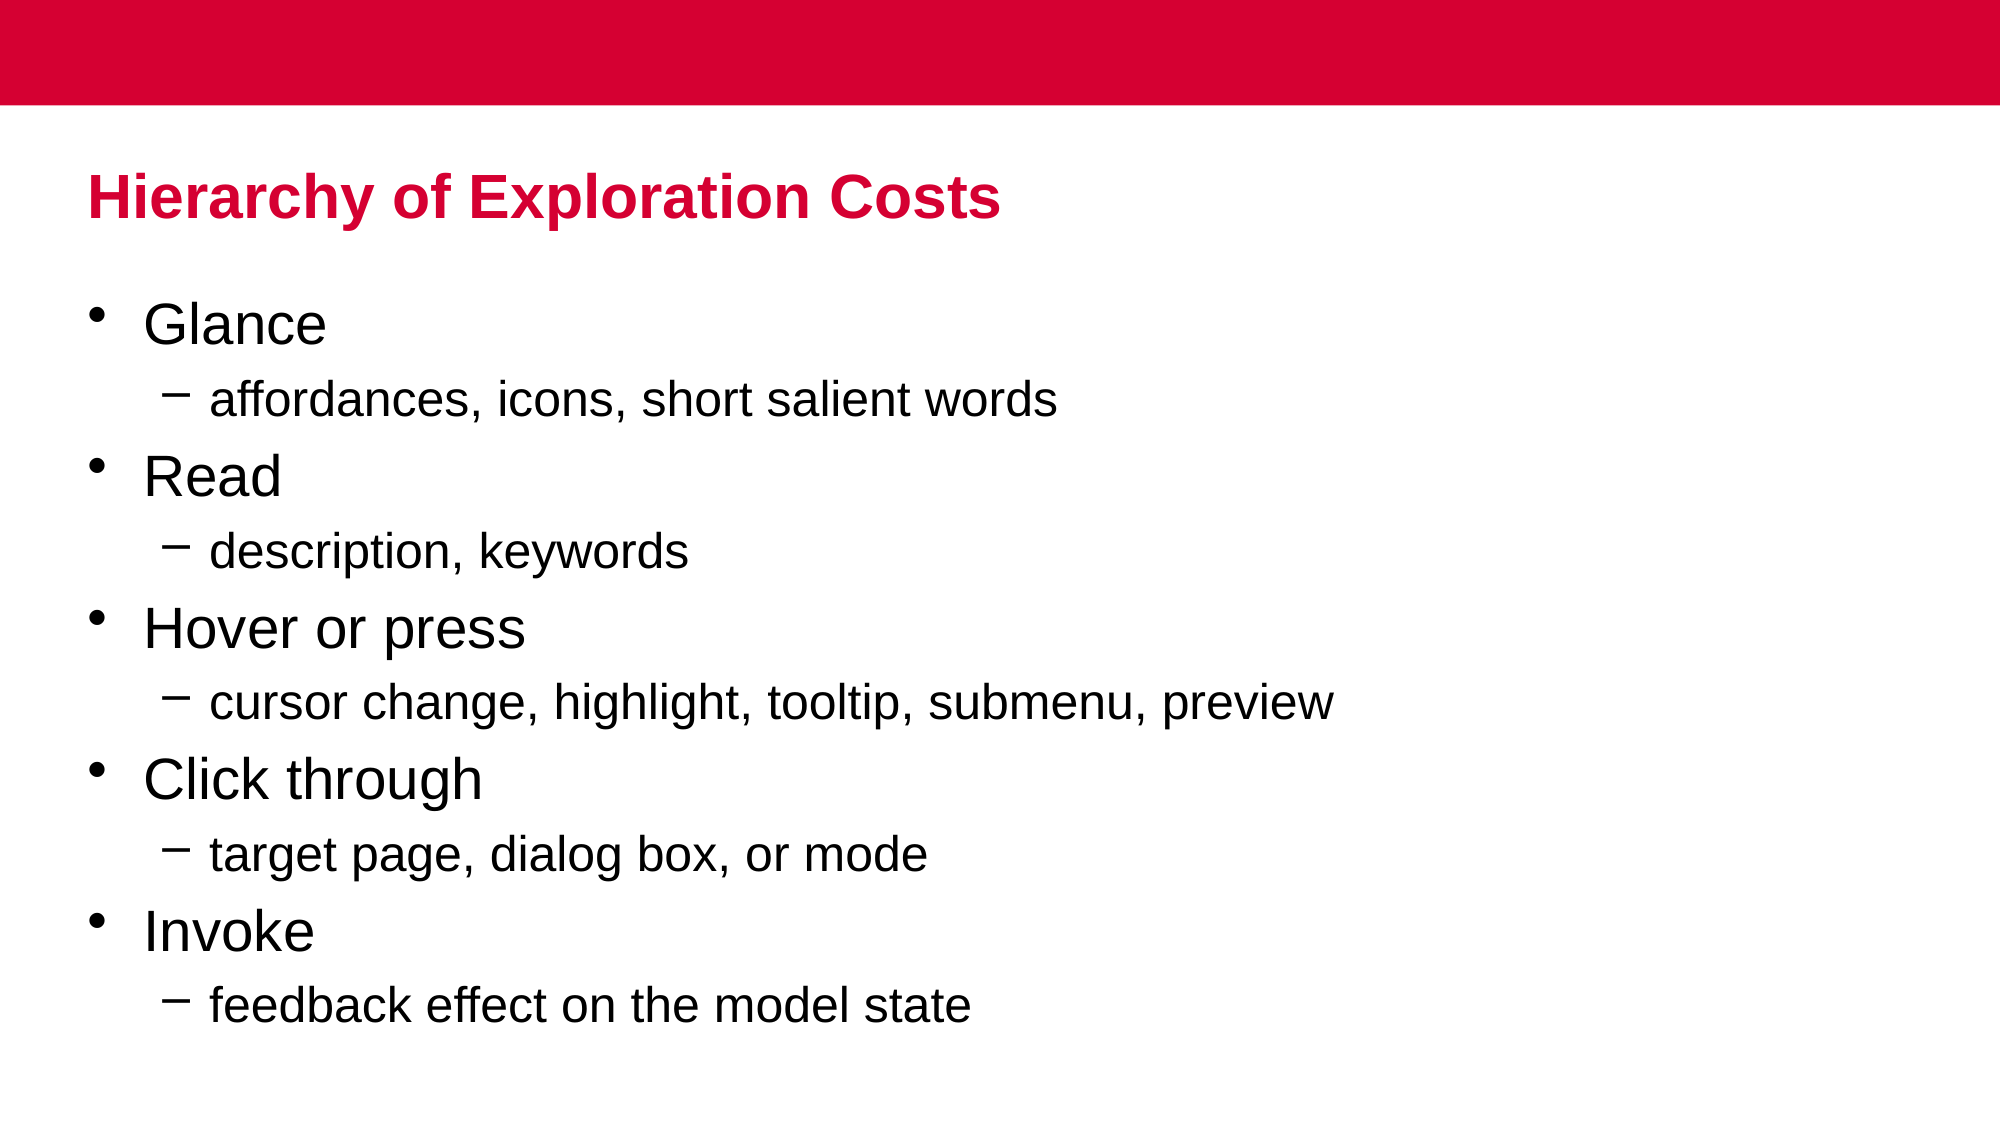

# Hierarchy of Exploration Costs
Glance
affordances, icons, short salient words
Read
description, keywords
Hover or press
cursor change, highlight, tooltip, submenu, preview
Click through
target page, dialog box, or mode
Invoke
feedback effect on the model state